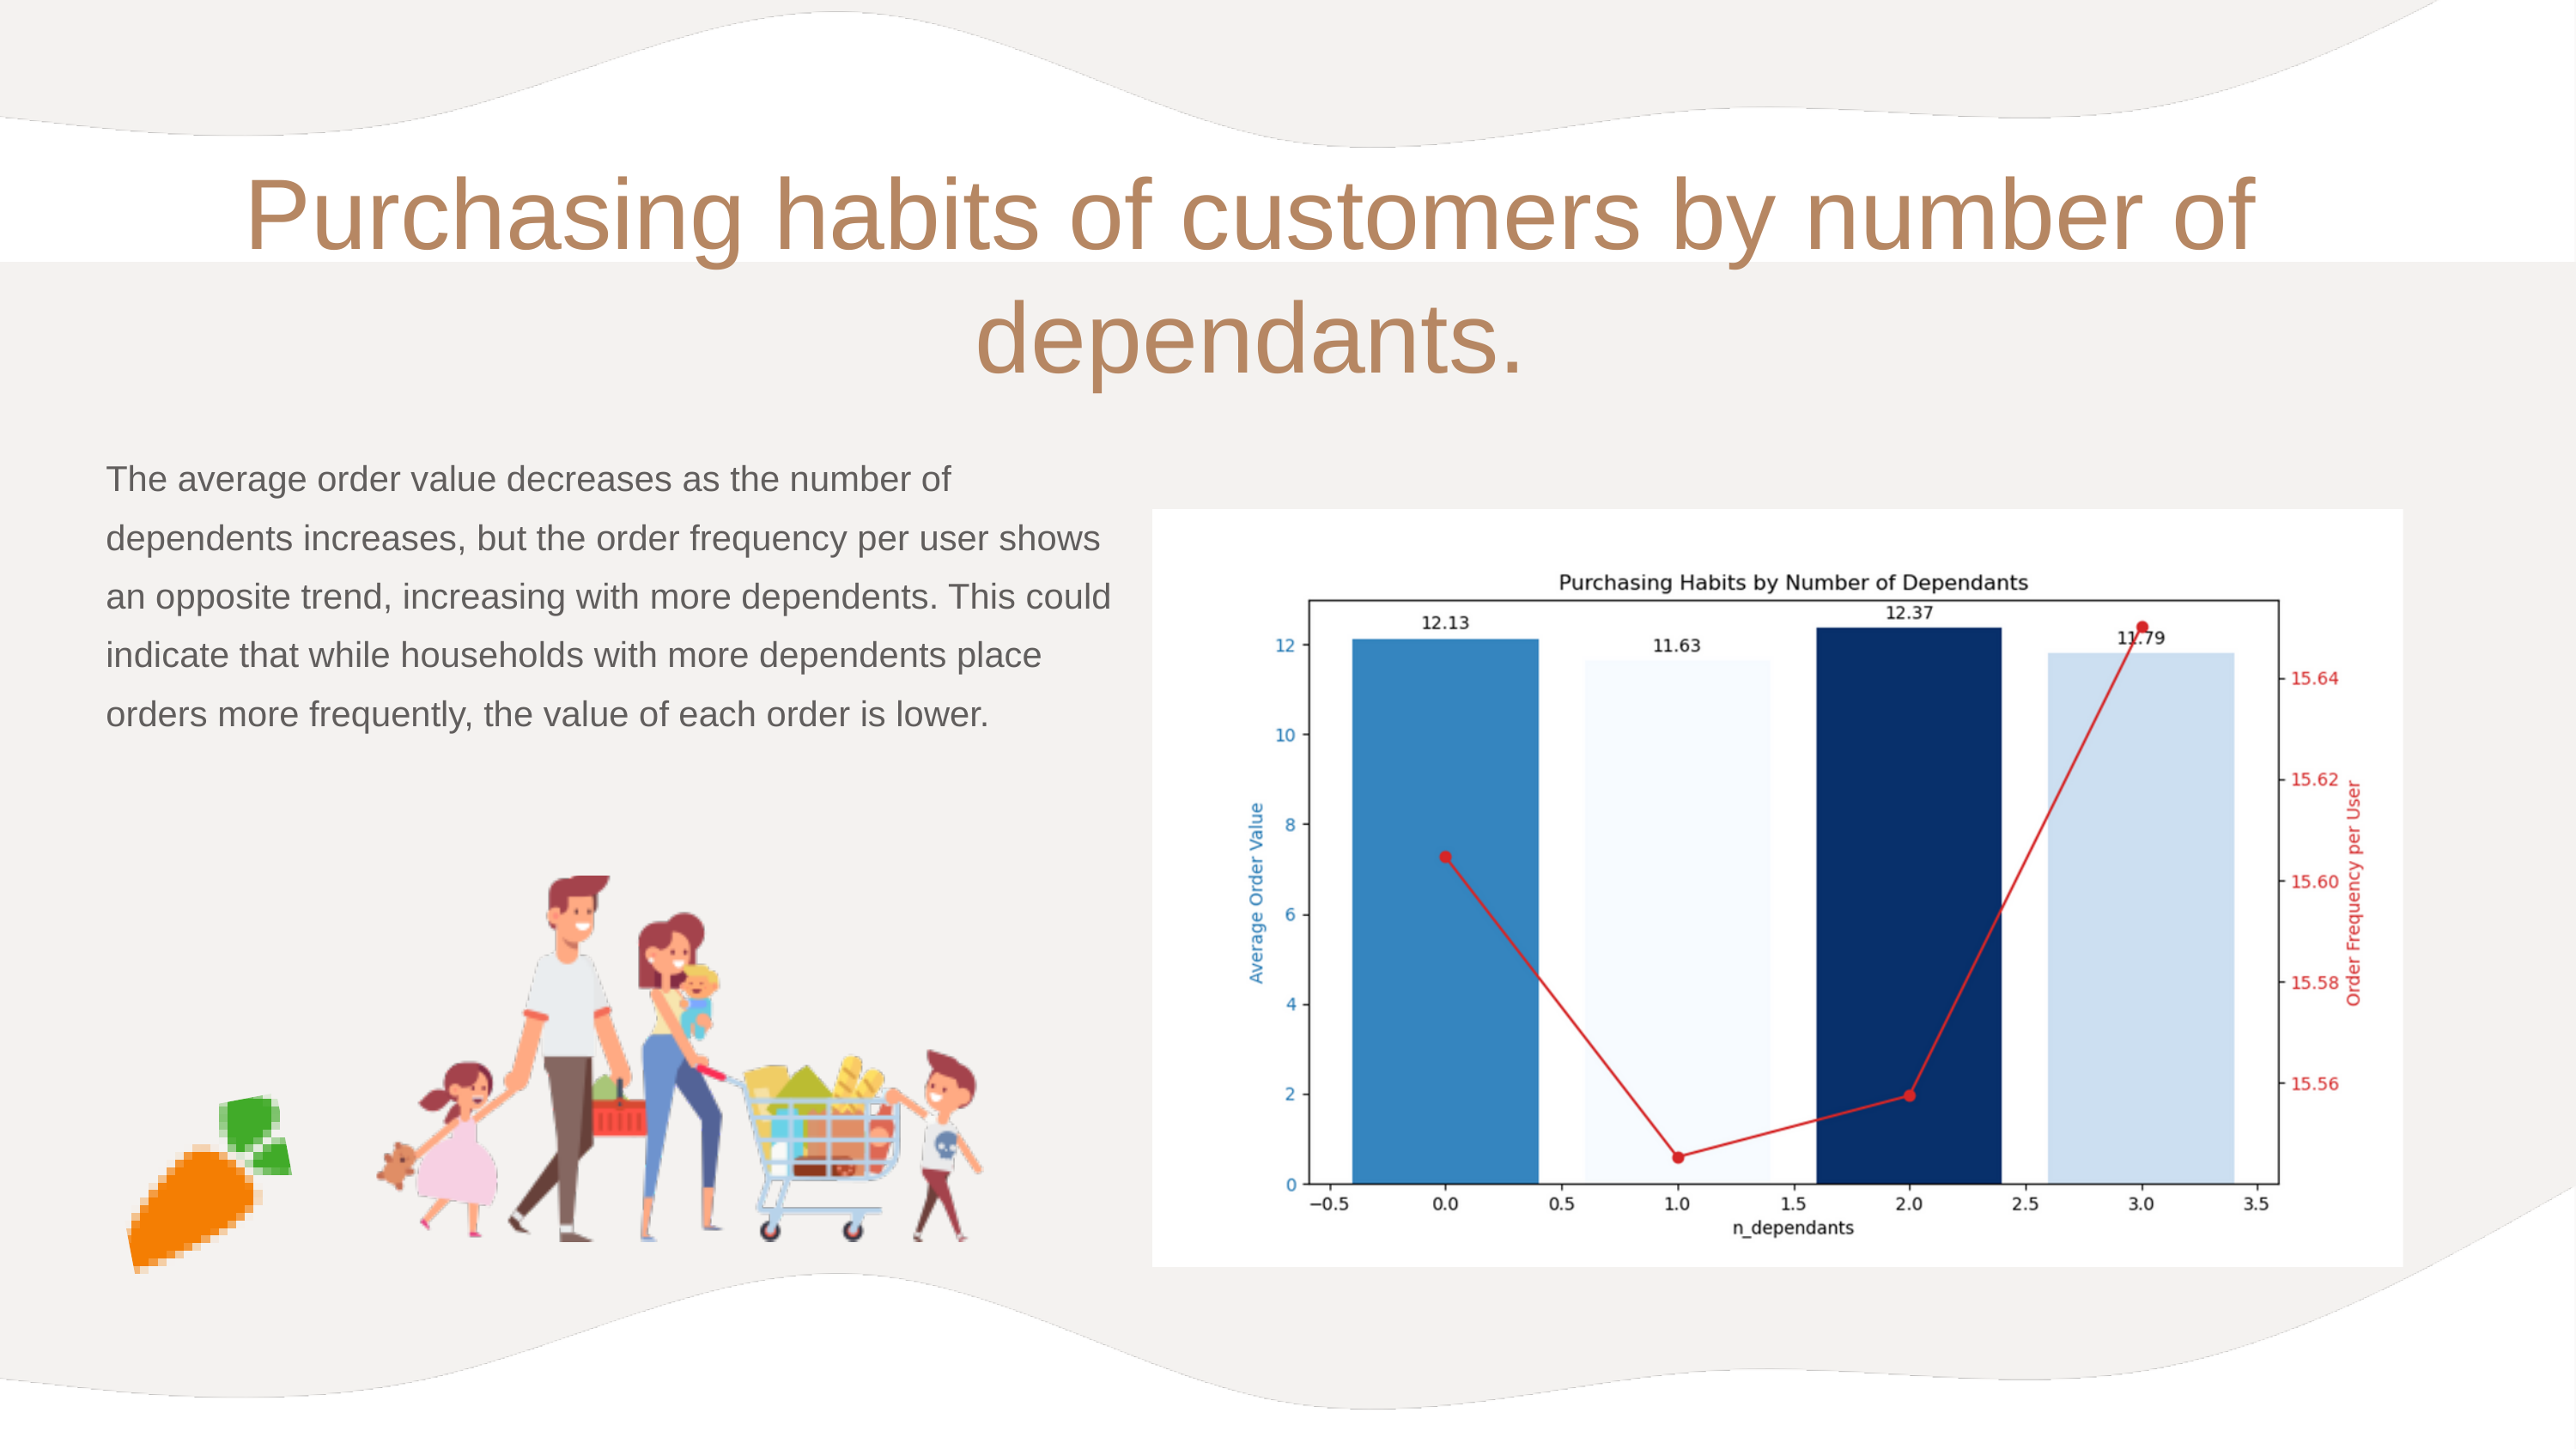

Purchasing habits of customers by number of dependants.
The average order value decreases as the number of dependents increases, but the order frequency per user shows an opposite trend, increasing with more dependents. This could indicate that while households with more dependents place orders more frequently, the value of each order is lower.